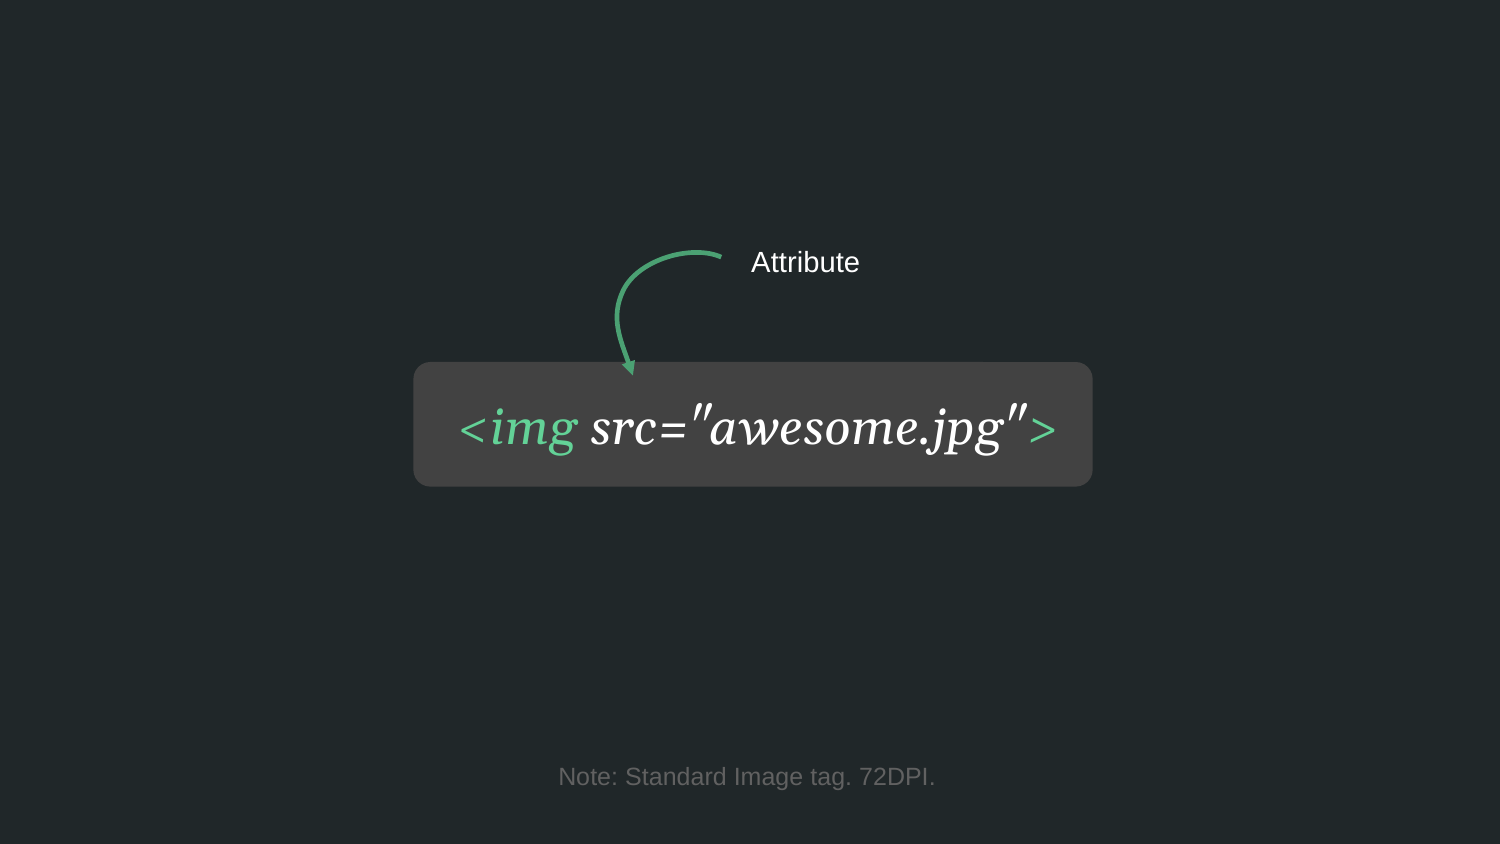

# <img src="awesome.jpg">
Attribute

Note: Standard Image tag. 72DPI.